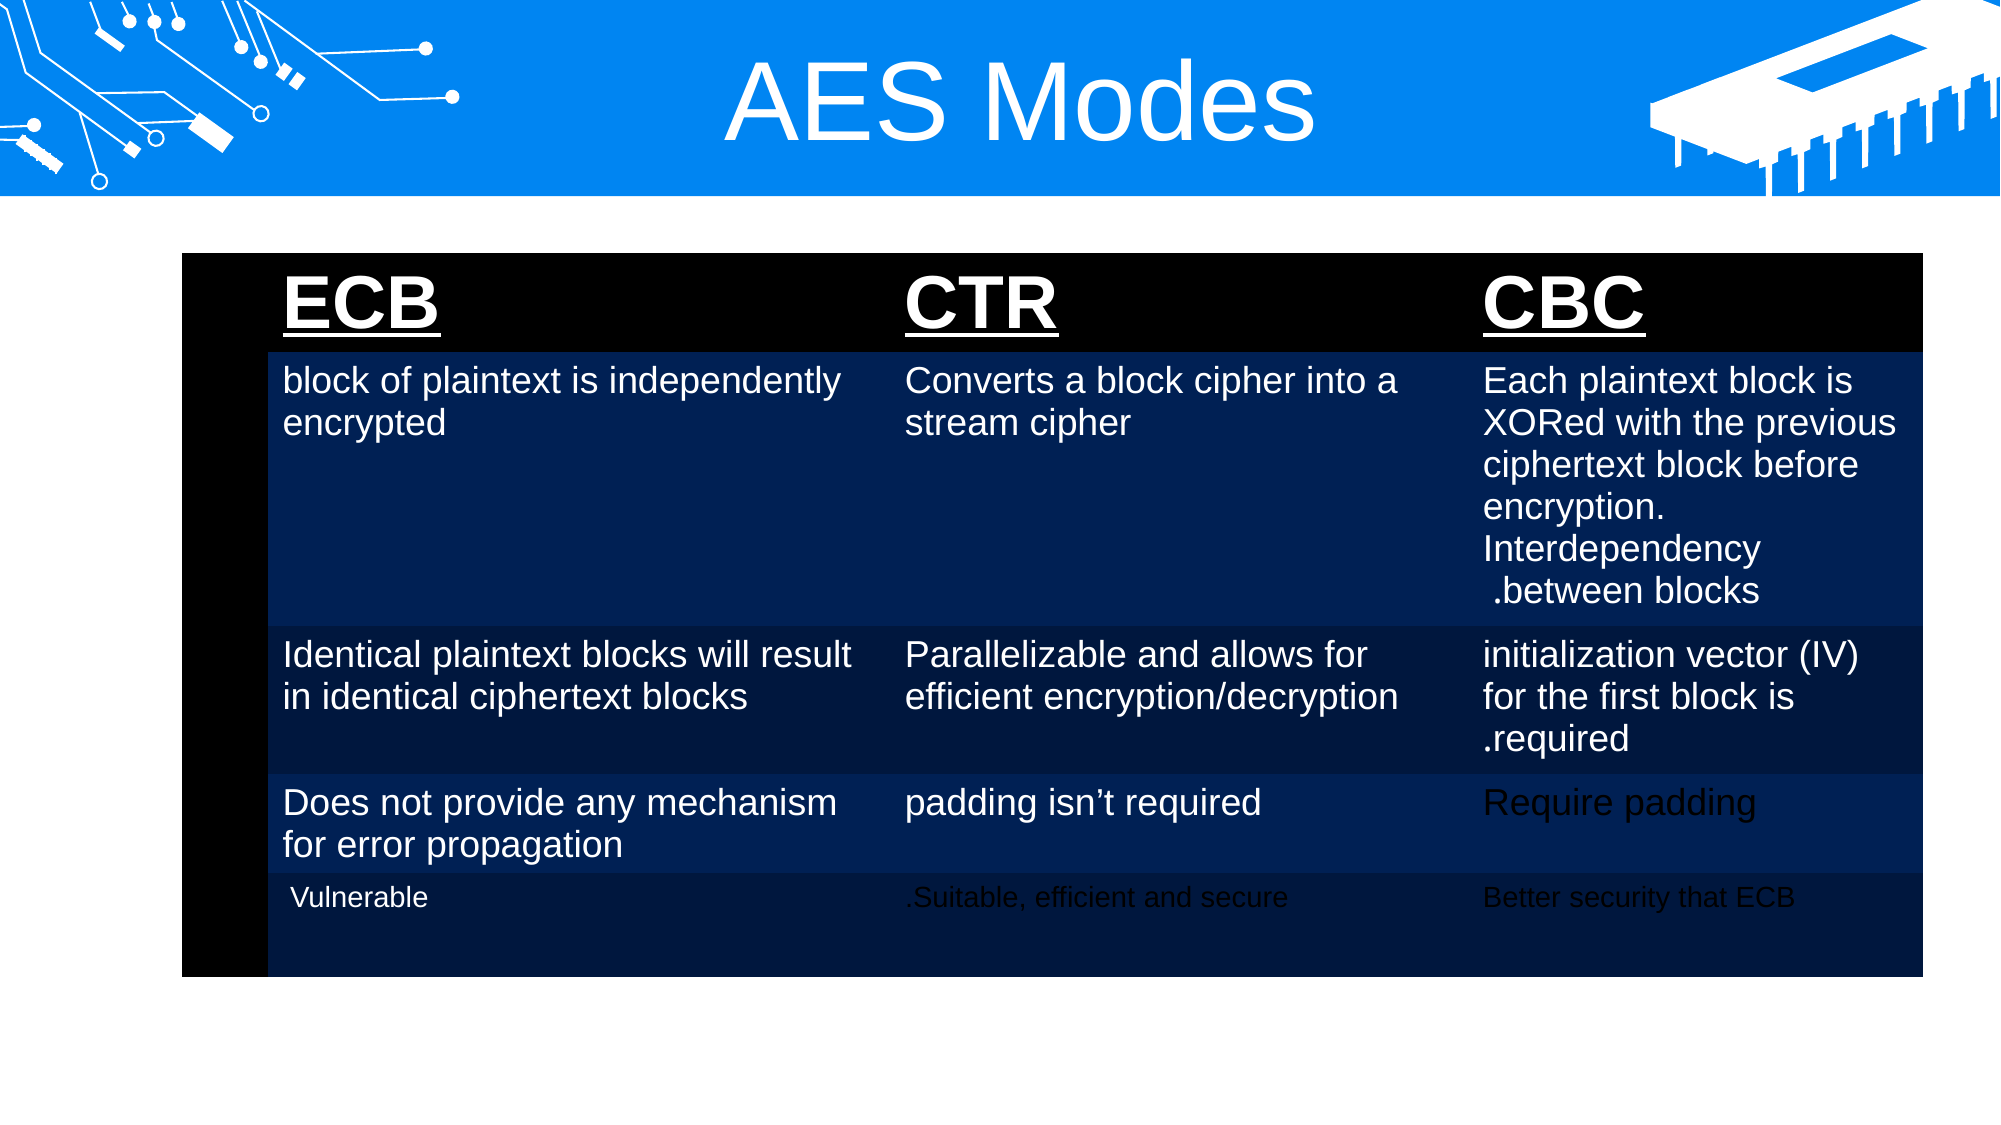

AES Modes
|  | ECB | CTR | CBC |
| --- | --- | --- | --- |
|  | block of plaintext is independently encrypted | Converts a block cipher into a stream cipher | Each plaintext block is XORed with the previous ciphertext block before encryption. Interdependency between blocks. |
|  | Identical plaintext blocks will result in identical ciphertext blocks | Parallelizable and allows for efficient encryption/decryption | initialization vector (IV) for the first block is required. |
|  | Does not provide any mechanism for error propagation | padding isn’t required | Require padding |
|  | Vulnerable | Suitable, efficient and secure. | Better security that ECB |